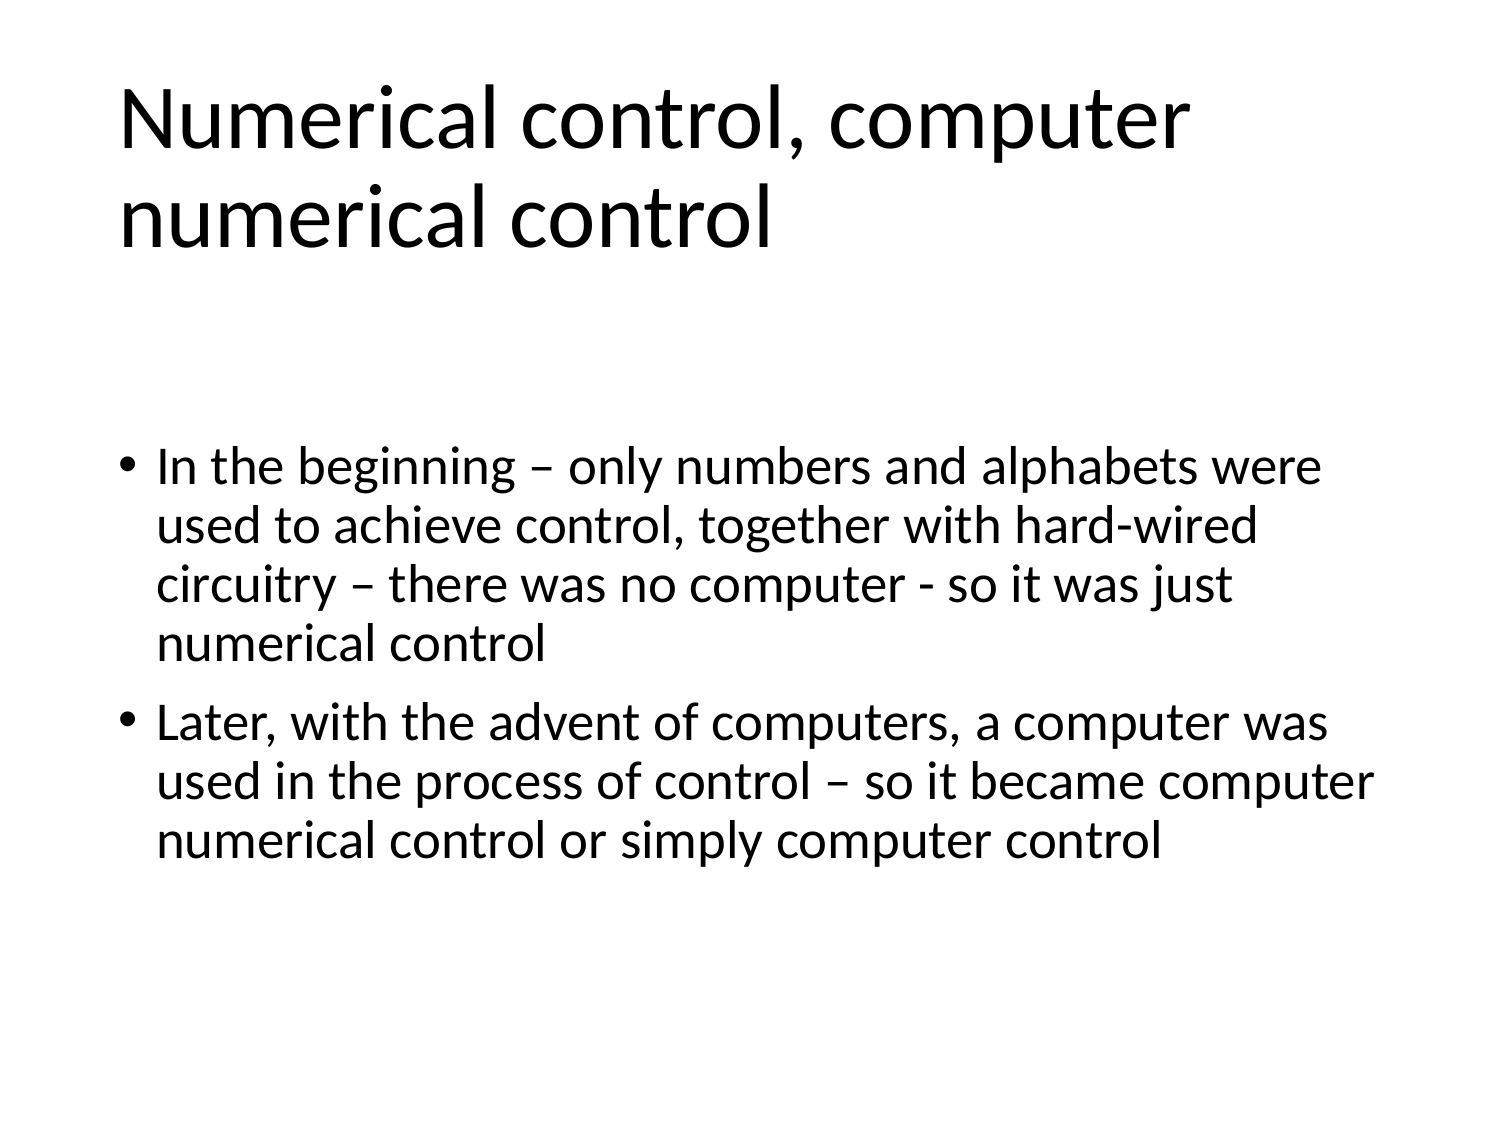

# Numerical control, computer numerical control
In the beginning – only numbers and alphabets were used to achieve control, together with hard-wired circuitry – there was no computer - so it was just numerical control
Later, with the advent of computers, a computer was used in the process of control – so it became computer numerical control or simply computer control